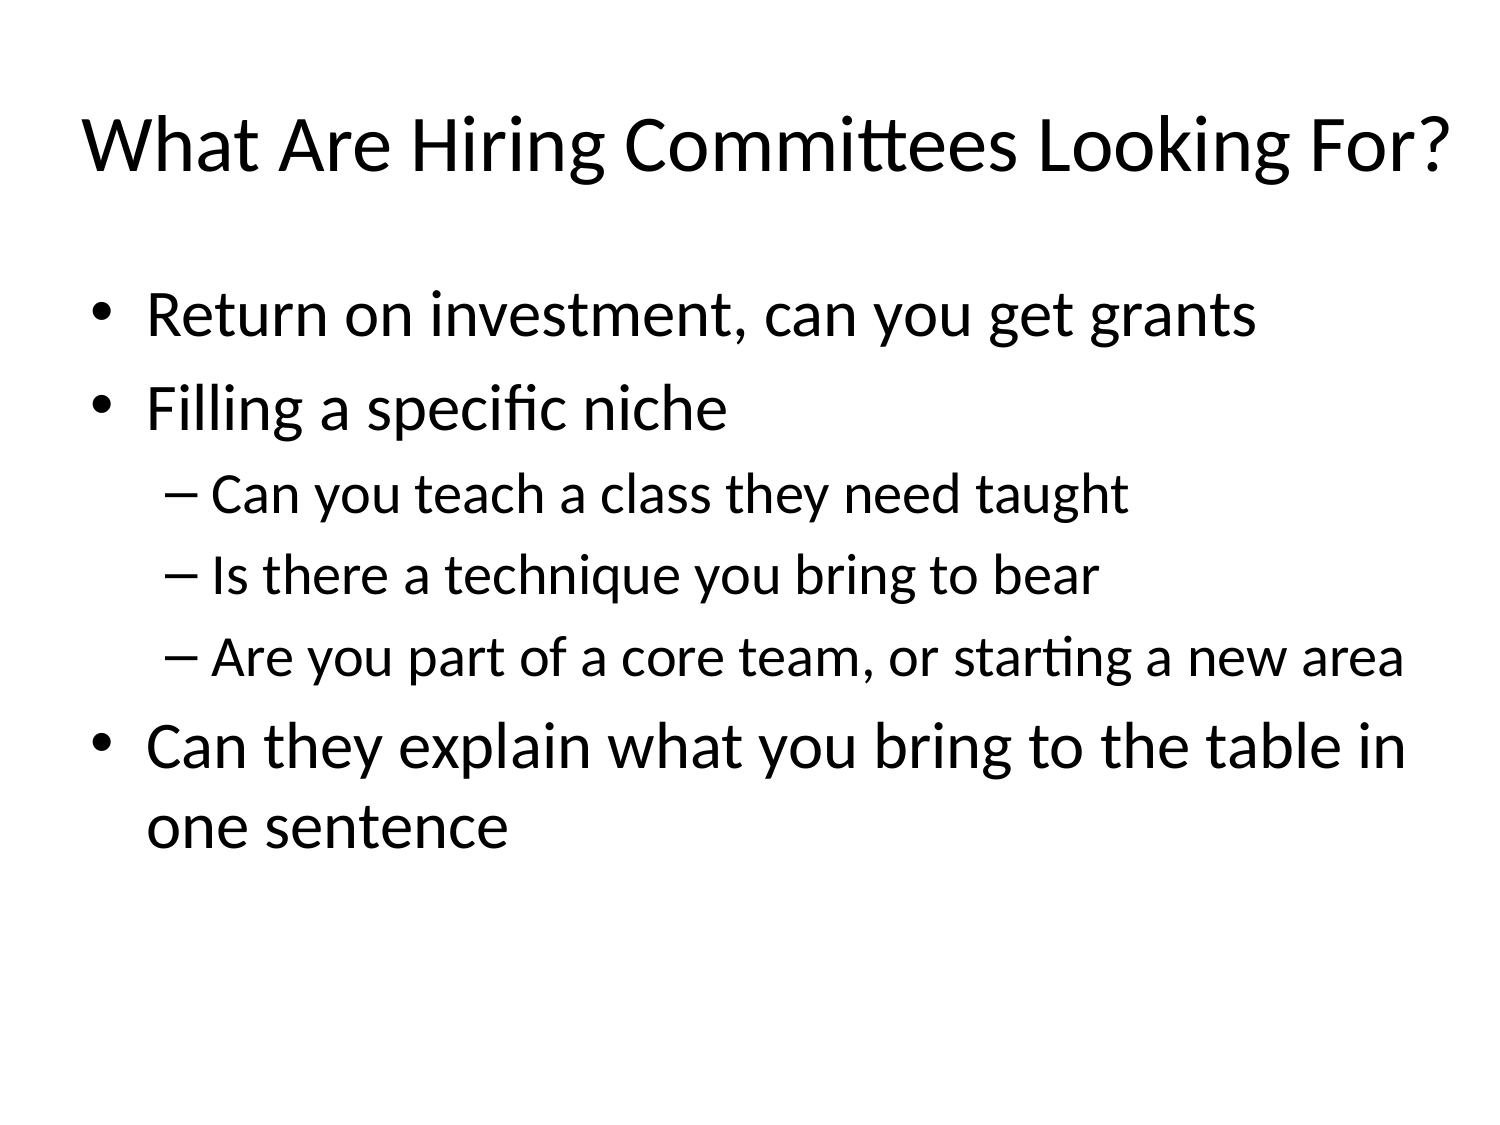

# What Are Hiring Committees Looking For?
Return on investment, can you get grants
Filling a specific niche
Can you teach a class they need taught
Is there a technique you bring to bear
Are you part of a core team, or starting a new area
Can they explain what you bring to the table in one sentence